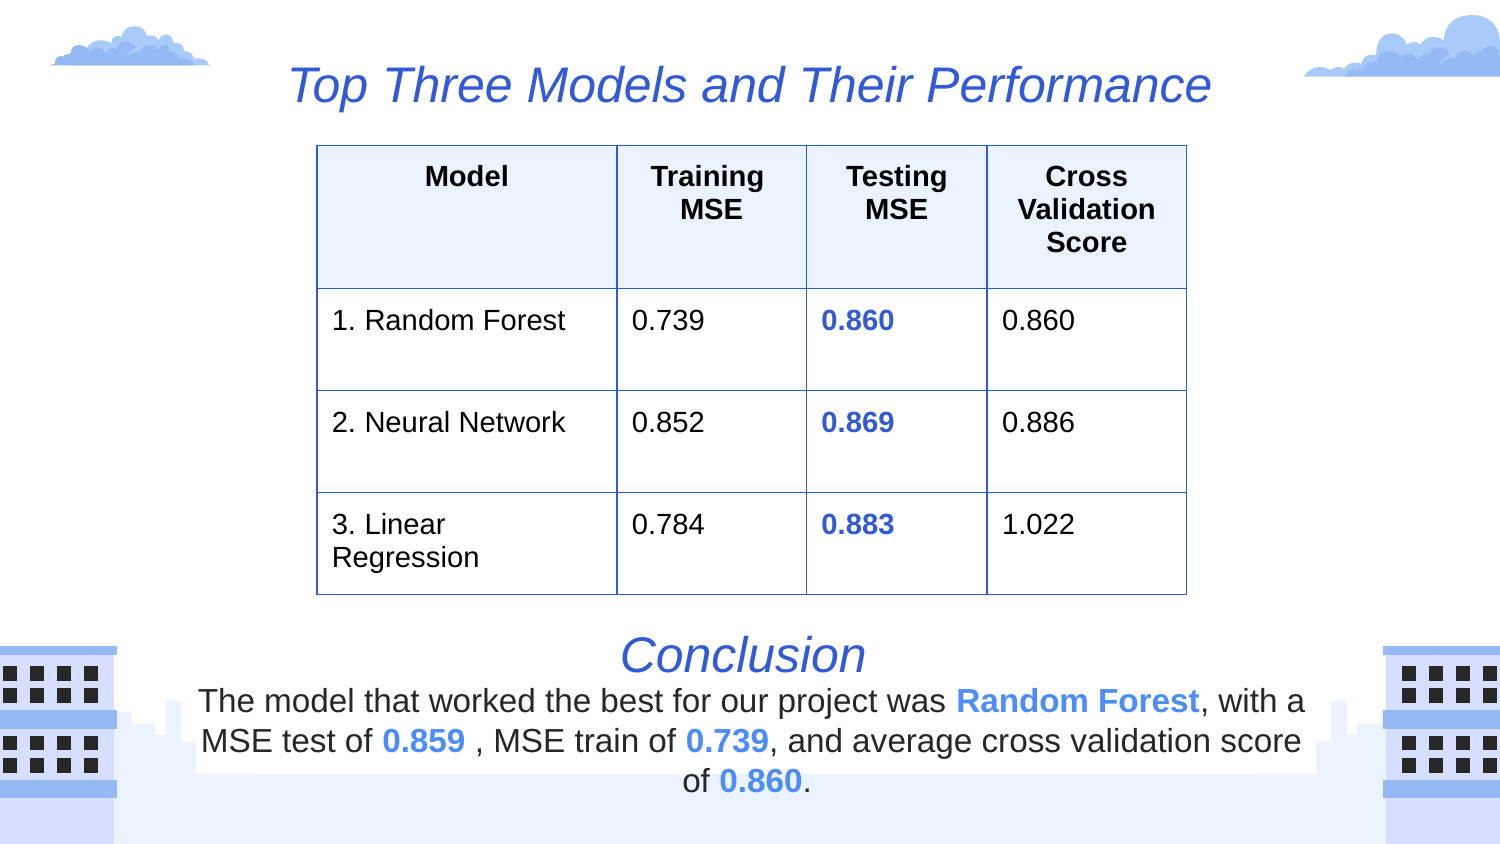

# Top Three Models and Their Performance
| Model | Training MSE | Testing MSE | Cross Validation Score |
| --- | --- | --- | --- |
| 1. Random Forest | 0.739 | 0.860 | 0.860 |
| 2. Neural Network | 0.852 | 0.869 | 0.886 |
| 3. Linear Regression | 0.784 | 0.883 | 1.022 |
Conclusion
The model that worked the best for our project was Random Forest, with a MSE test of 0.859 , MSE train of 0.739, and average cross validation score of 0.860.